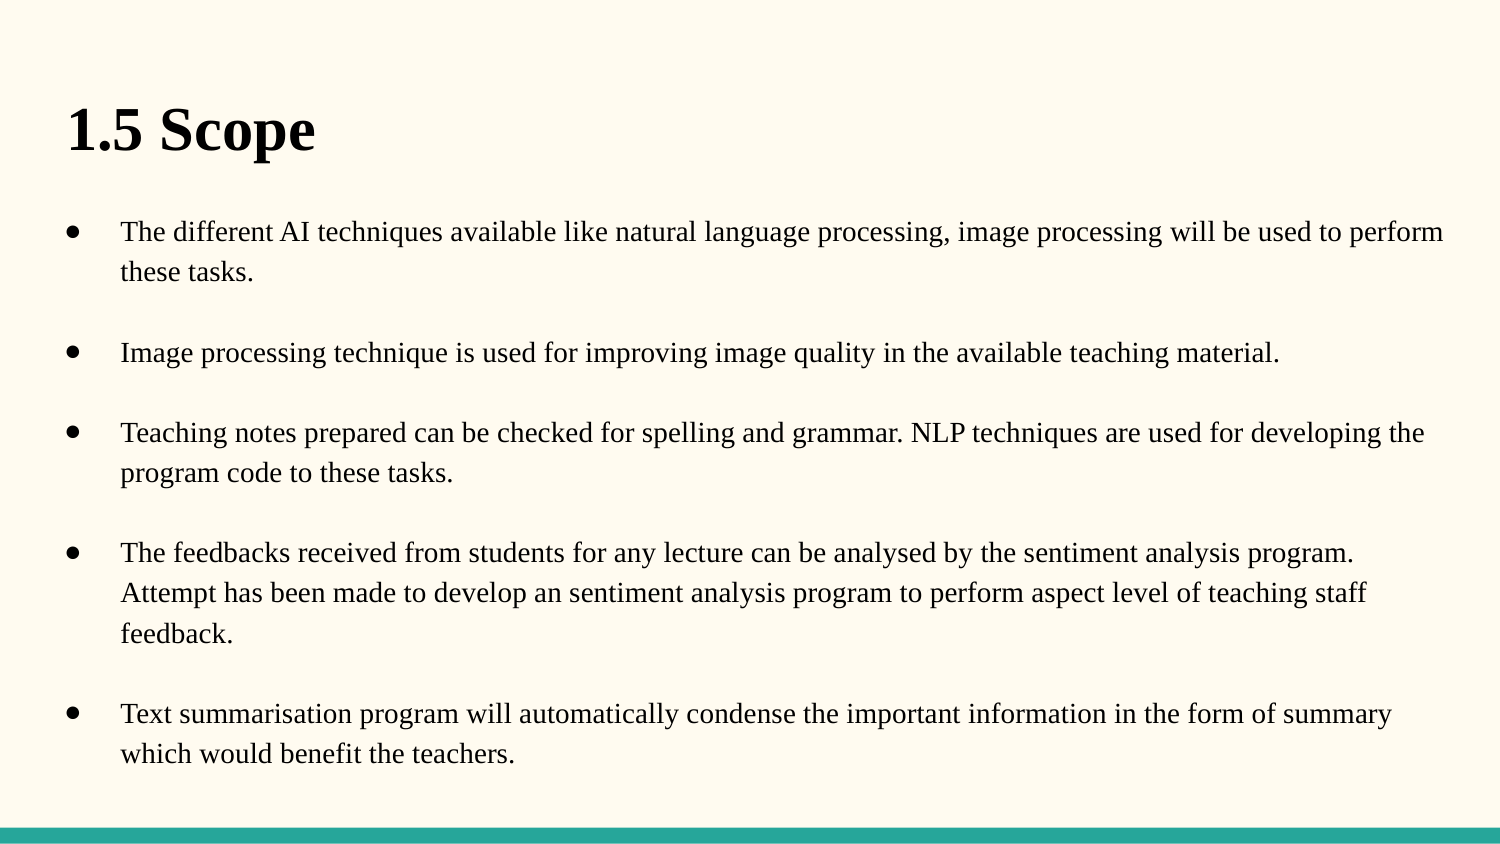

# 1.5 Scope
The different AI techniques available like natural language processing, image processing will be used to perform these tasks.

Image processing technique is used for improving image quality in the available teaching material.

Teaching notes prepared can be checked for spelling and grammar. NLP techniques are used for developing the program code to these tasks.

The feedbacks received from students for any lecture can be analysed by the sentiment analysis program. Attempt has been made to develop an sentiment analysis program to perform aspect level of teaching staff feedback.

Text summarisation program will automatically condense the important information in the form of summary which would benefit the teachers.